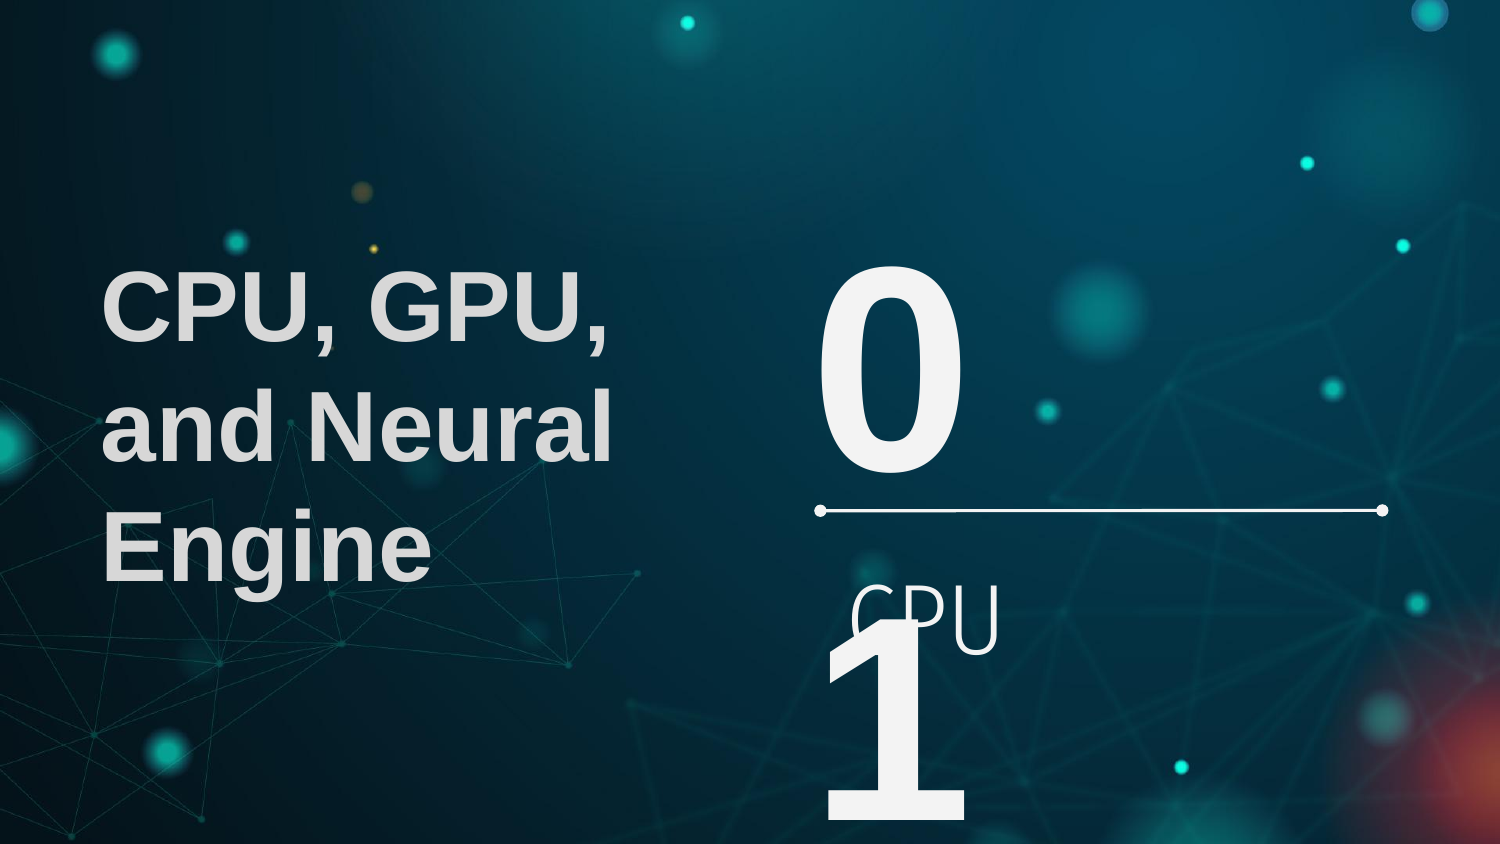

# CPU, GPU, and Neural Engine
01
CPU